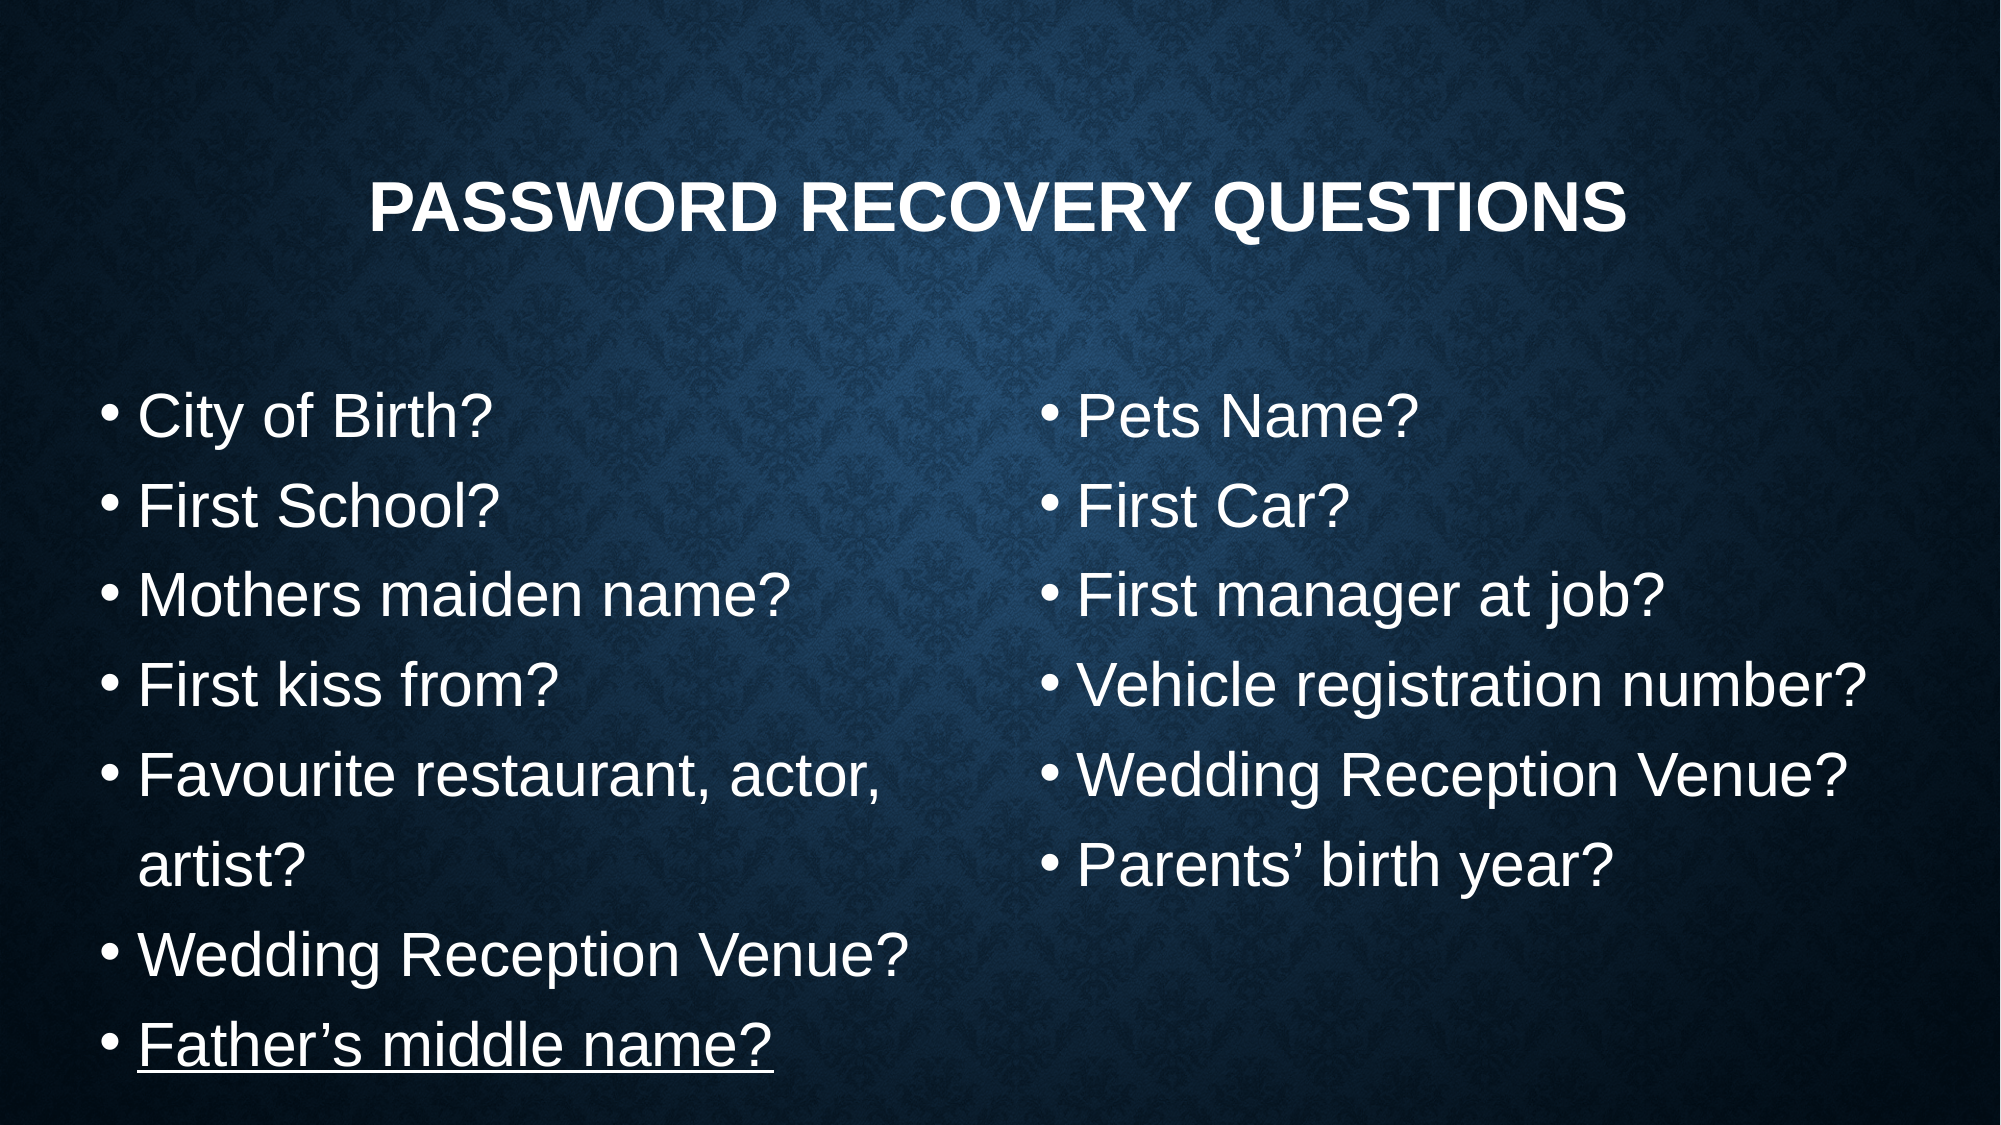

# PASSWORD RECOVERY QUESTIONS
City of Birth?
First School?
Mothers maiden name?
First kiss from?
Favourite restaurant, actor, artist?
Wedding Reception Venue?
Father’s middle name?
Pets Name?
First Car?
First manager at job?
Vehicle registration number?
Wedding Reception Venue?
Parents’ birth year?